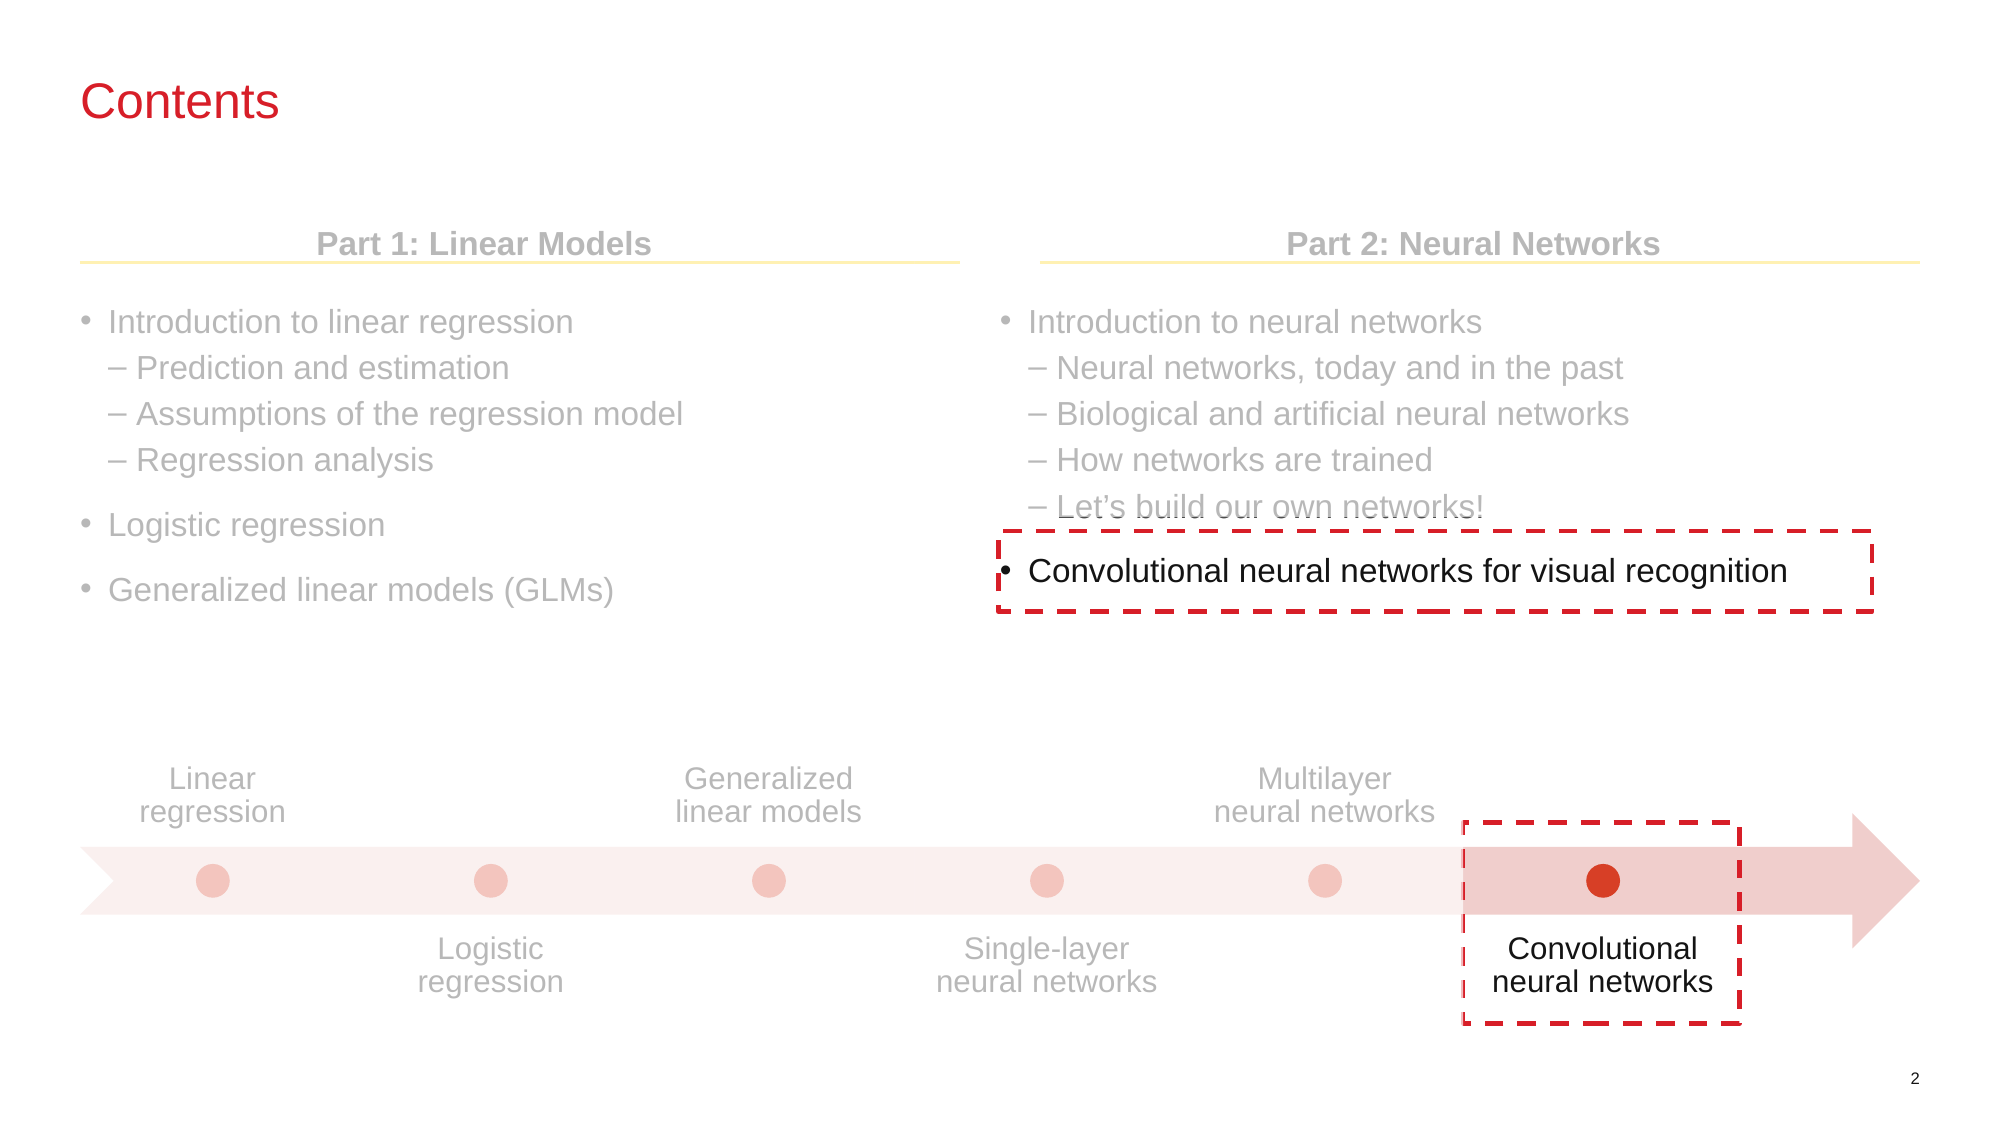

# Contents

Part 1: Linear Models
Part 2: Neural Networks
Introduction to linear regression
Prediction and estimation
Assumptions of the regression model
Regression analysis
Logistic regression
Generalized linear models (GLMs)

Introduction to neural networks
Neural networks, today and in the past
Biological and artificial neural networks
How networks are trained
Let’s build our own networks!
Convolutional neural networks for visual recognition

Linear regression
Logistic regression
Generalized linear models
Single-layer neural networks
Multilayer neural networks
Convolutional neural networks

2